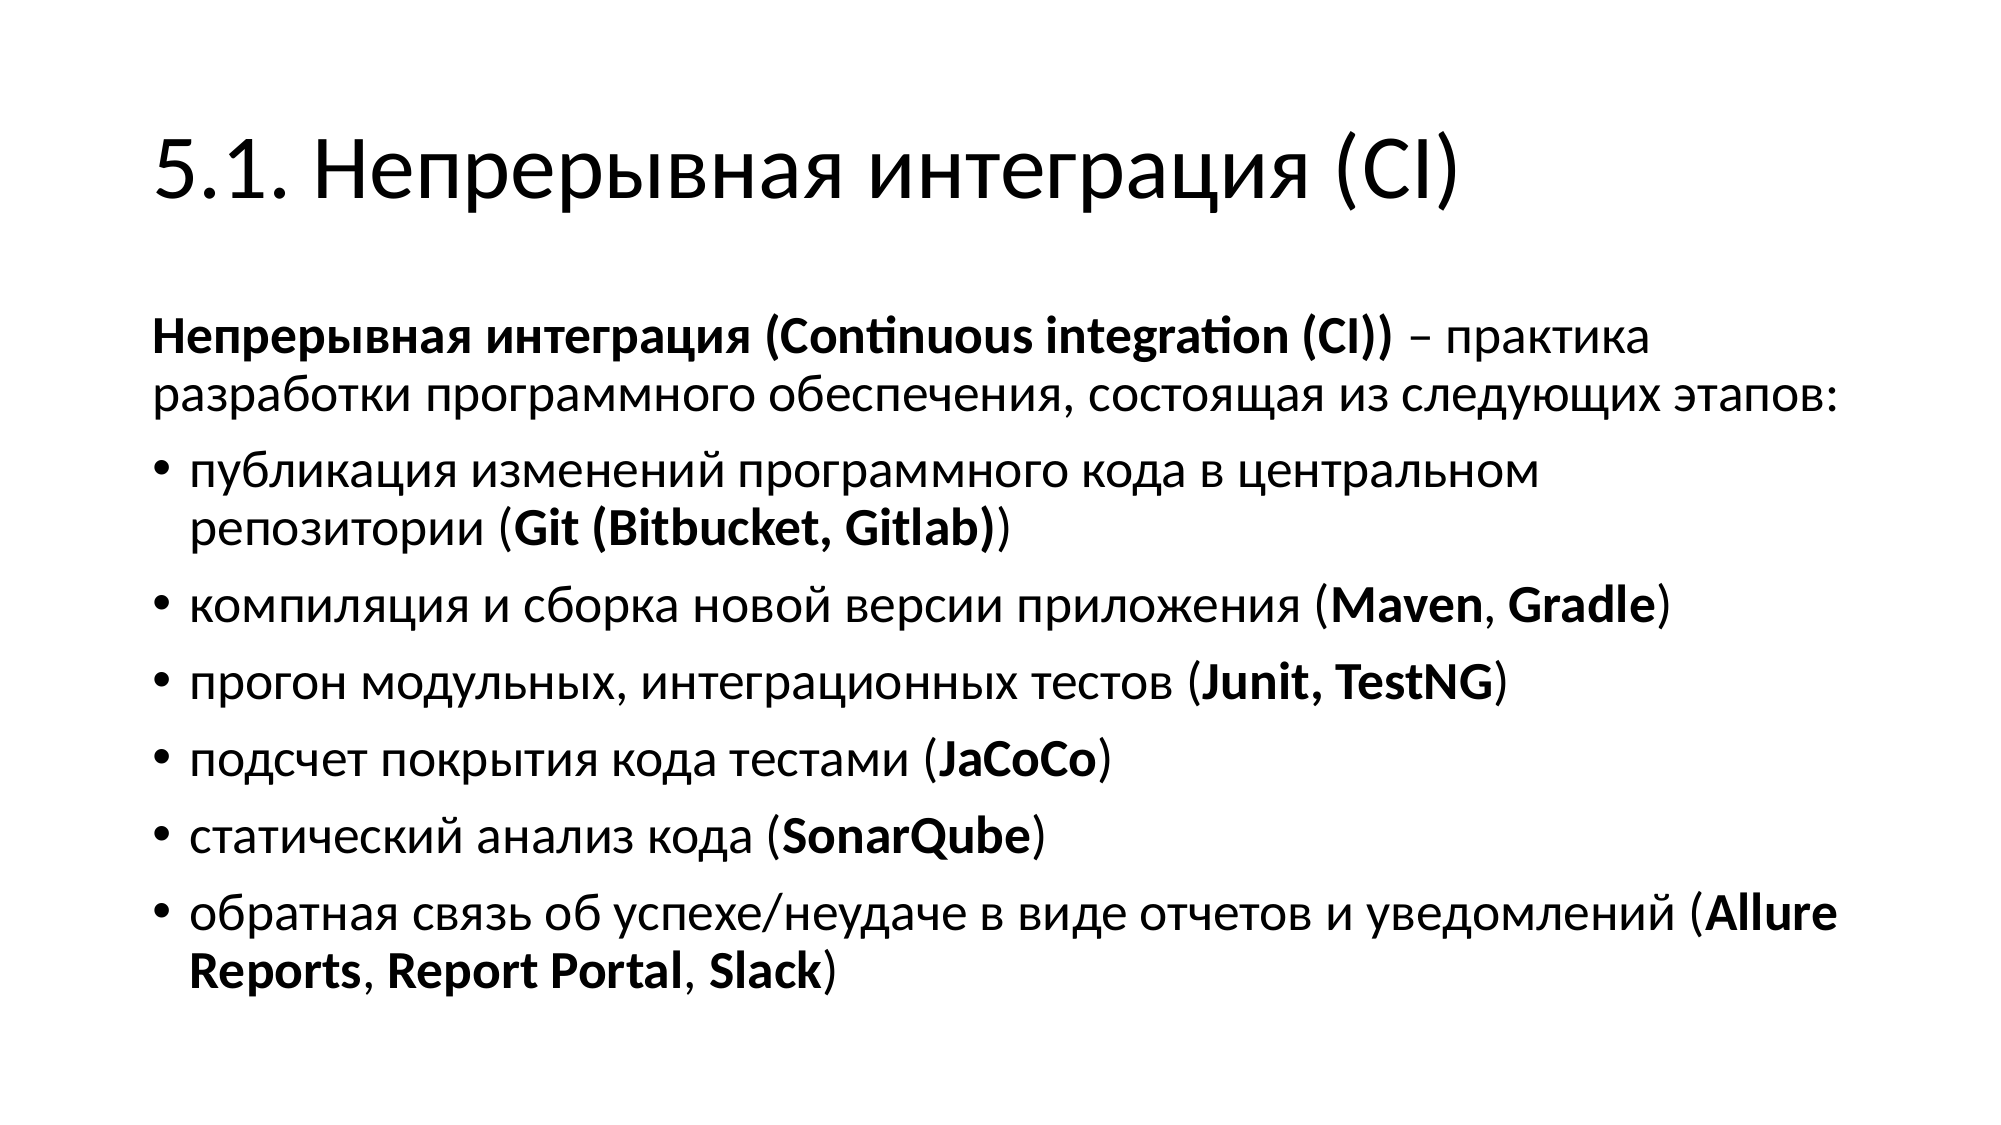

# 5.1. Непрерывная интеграция (CI)
Непрерывная интеграция (Continuous integration (СI)) – практика разработки программного обеспечения, состоящая из следующих этапов:
публикация изменений программного кода в центральном репозитории (Git (Bitbucket, Gitlab))
компиляция и сборка новой версии приложения (Maven, Gradle)
прогон модульных, интеграционных тестов (Junit, TestNG)
подсчет покрытия кода тестами (JaCoCo)
статический анализ кода (SonarQube)
обратная связь об успехе/неудаче в виде отчетов и уведомлений (Allure Reports, Report Portal, Slack)